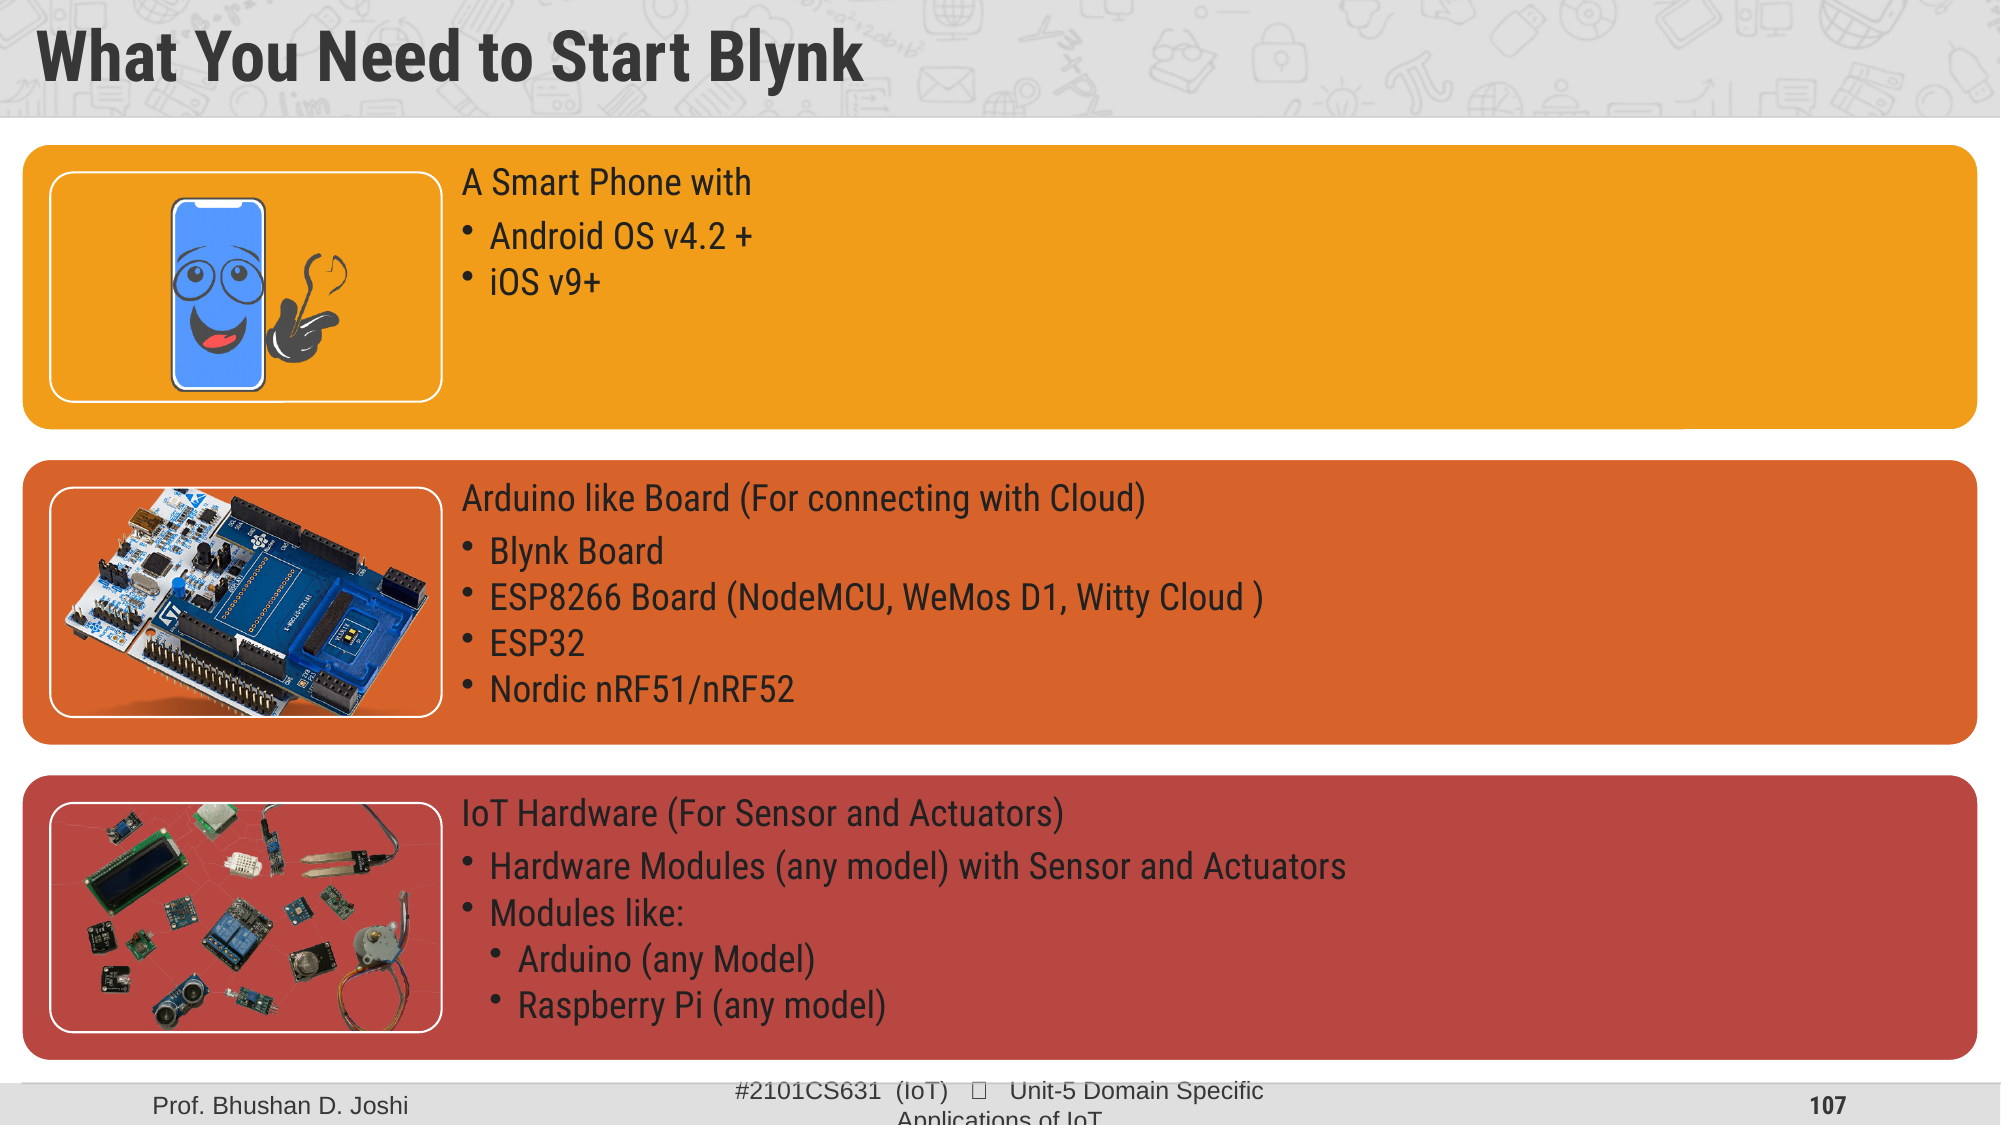

# What You Need to Start Blynk
A Smart Phone with
Android OS v4.2 +
iOS v9+
Arduino like Board (For connecting with Cloud)
Blynk Board
ESP8266 Board (NodeMCU, WeMos D1, Witty Cloud )
ESP32
Nordic nRF51/nRF52
IoT Hardware (For Sensor and Actuators)
Hardware Modules (any model) with Sensor and Actuators
Modules like:
Arduino (any Model)
Raspberry Pi (any model)